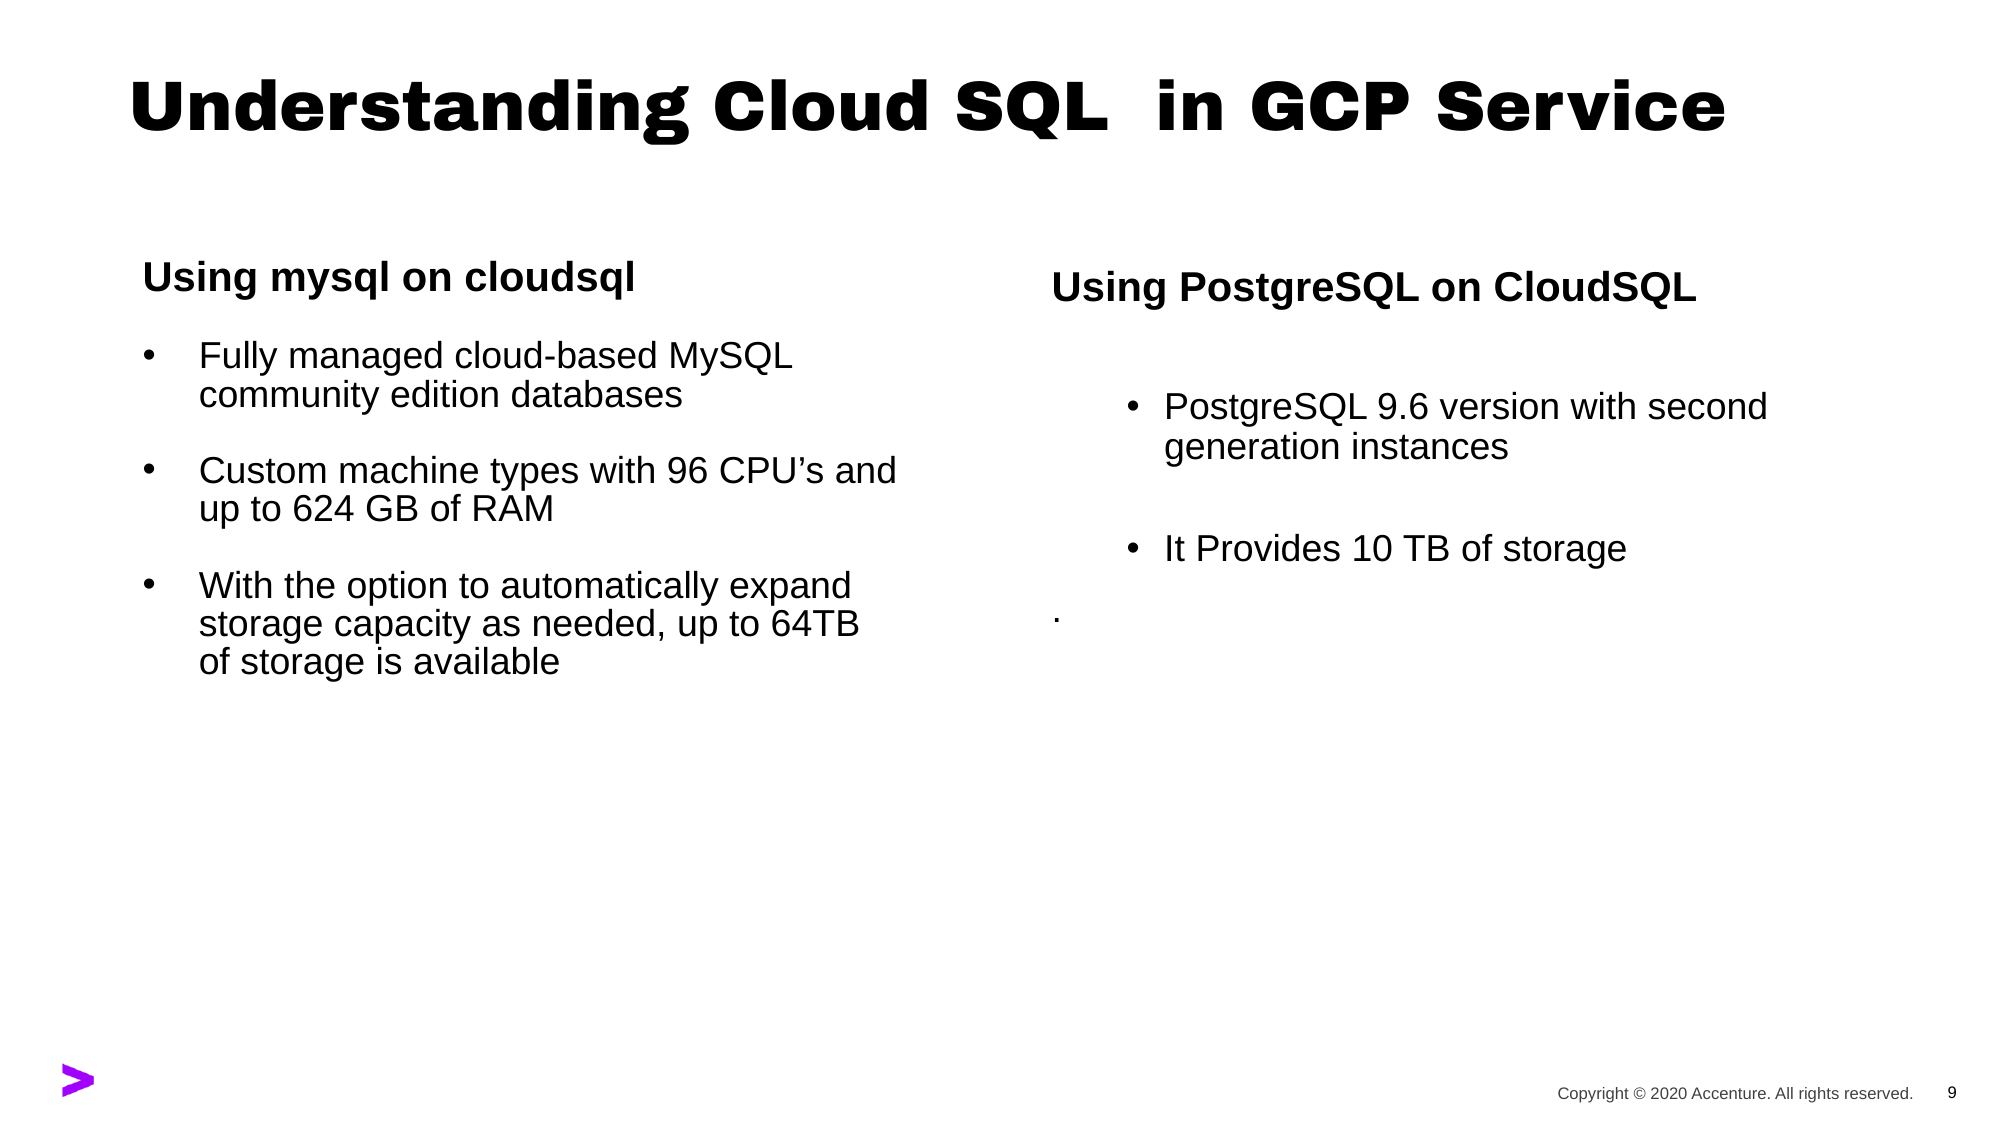

# Understanding Cloud SQL  in GCP Service
Using mysql on cloudsql

Fully managed cloud-based MySQL community edition databases

Custom machine types with 96 CPU’s and up to 624 GB of RAM

With the option to automatically expand storage capacity as needed, up to 64TB of storage is available

Using PostgreSQL on CloudSQL

PostgreSQL 9.6 version with second generation instances

It Provides 10 TB of storage
.

9